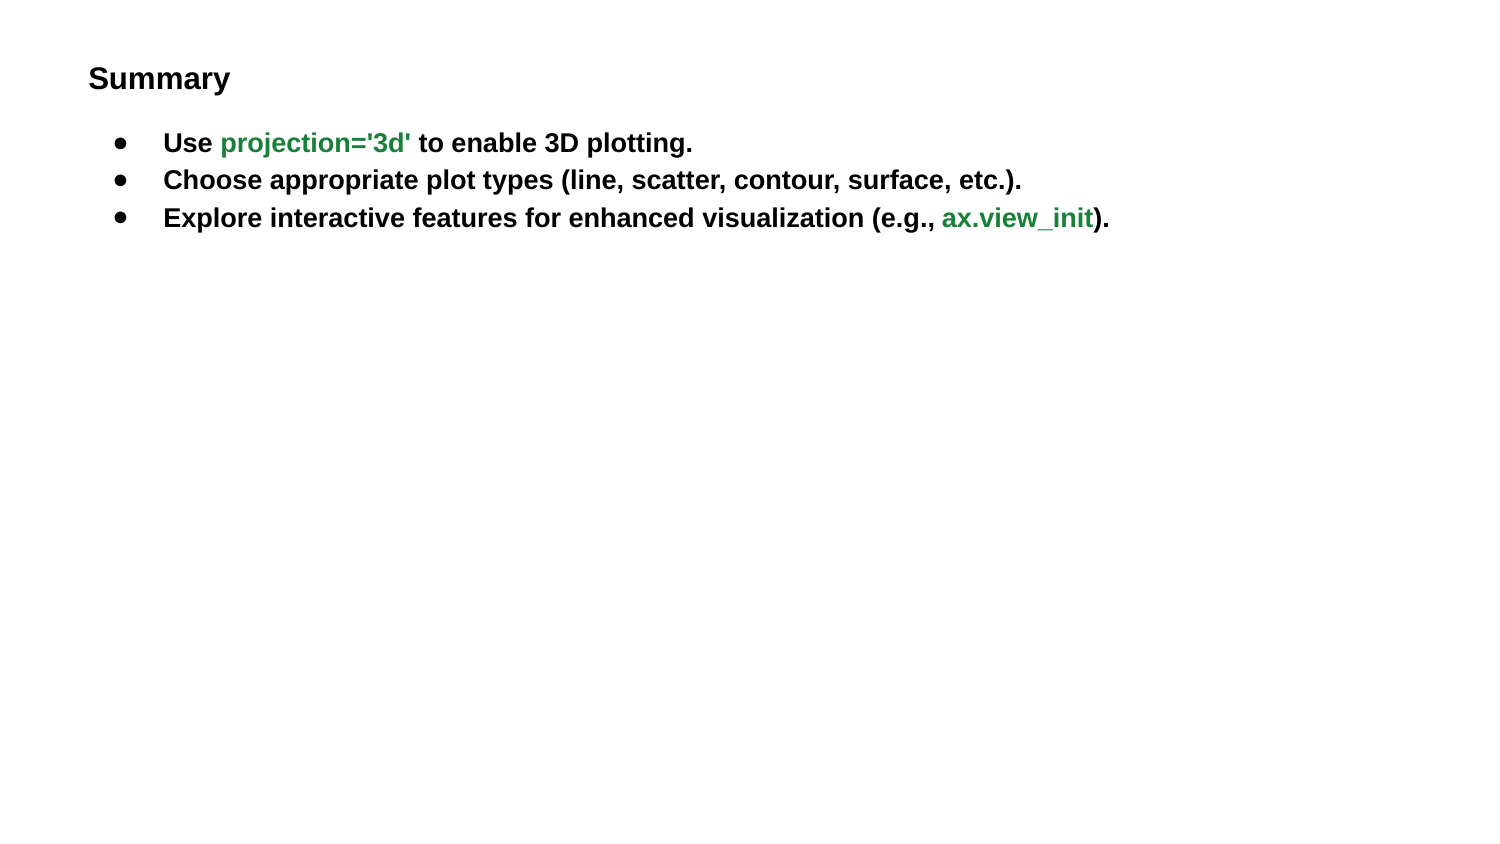

Summary
Use projection='3d' to enable 3D plotting.
Choose appropriate plot types (line, scatter, contour, surface, etc.).
Explore interactive features for enhanced visualization (e.g., ax.view_init).